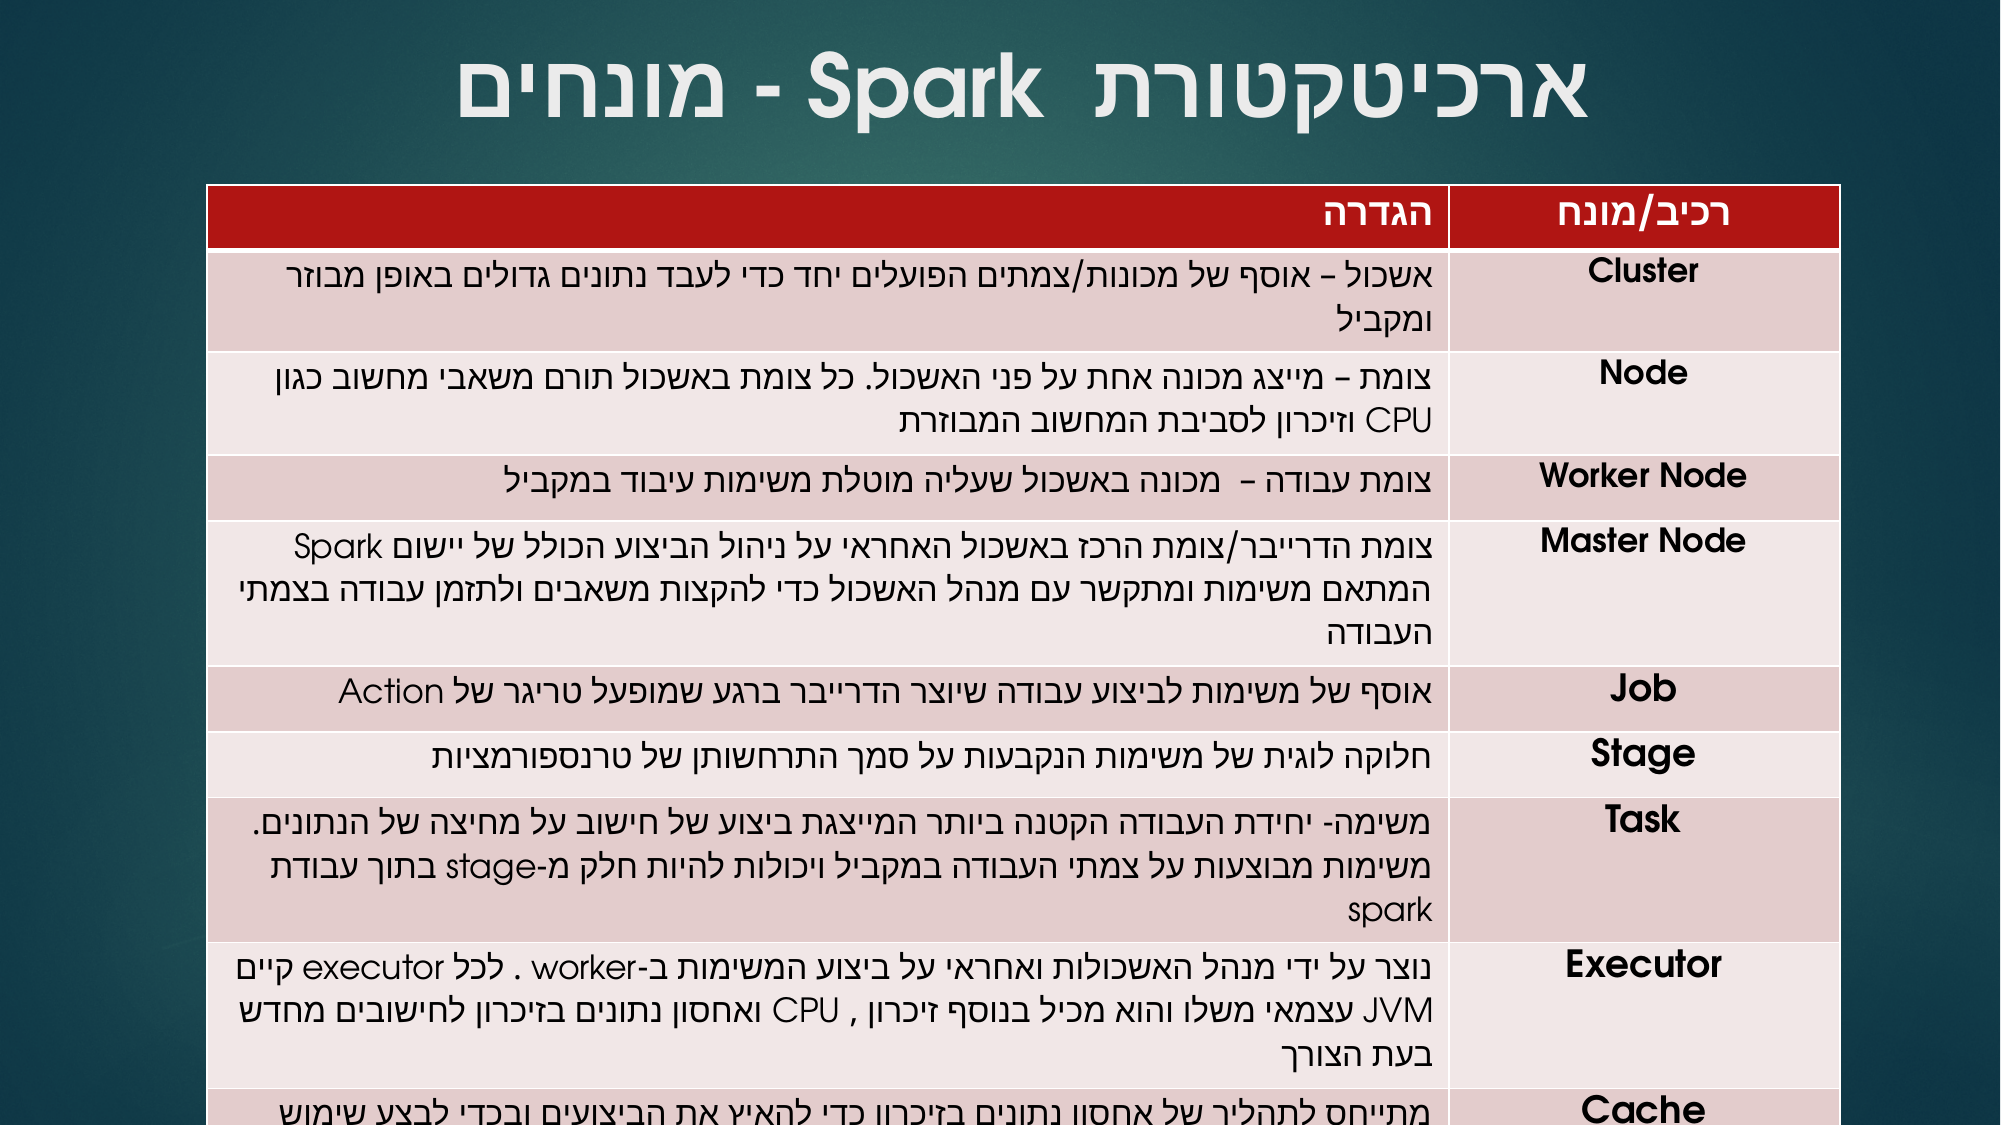

# ארכיטקטורת  Spark - מונחים
| הגדרה | רכיב/מונח |
| --- | --- |
| אשכול – אוסף של מכונות/צמתים הפועלים יחד כדי לעבד נתונים גדולים באופן מבוזר ומקביל | Cluster |
| צומת – מייצג מכונה אחת על פני האשכול. כל צומת באשכול תורם משאבי מחשוב כגון CPU וזיכרון לסביבת המחשוב המבוזרת | Node |
| צומת עבודה – מכונה באשכול שעליה מוטלת משימות עיבוד במקביל | Worker Node |
| צומת הדרייבר/צומת הרכז באשכול האחראי על ניהול הביצוע הכולל של יישום Spark המתאם משימות ומתקשר עם מנהל האשכול כדי להקצות משאבים ולתזמן עבודה בצמתי העבודה | Master Node |
| אוסף של משימות לביצוע עבודה שיוצר הדרייבר ברגע שמופעל טריגר של Action | Job |
| חלוקה לוגית של משימות הנקבעות על סמך התרחשותן של טרנספורמציות | Stage |
| משימה- יחידת העבודה הקטנה ביותר המייצגת ביצוע של חישוב על מחיצה של הנתונים. משימות מבוצעות על צמתי העבודה במקביל ויכולות להיות חלק מ-stage בתוך עבודת spark | Task |
| נוצר על ידי מנהל האשכולות ואחראי על ביצוע המשימות ב-worker . לכל executor קיים JVM עצמאי משלו והוא מכיל בנוסף זיכרון , CPU ואחסון נתונים בזיכרון לחישובים מחדש בעת הצורך | Executor |
| מתייחס לתהליך של אחסון נתונים בזיכרון כדי להאיץ את הביצועים ובכדי לבצע שימוש חוזר על סט נתונים תוך הימנעות מהצורך לחשב מחדש את כל מקור הנתונים | Cache |